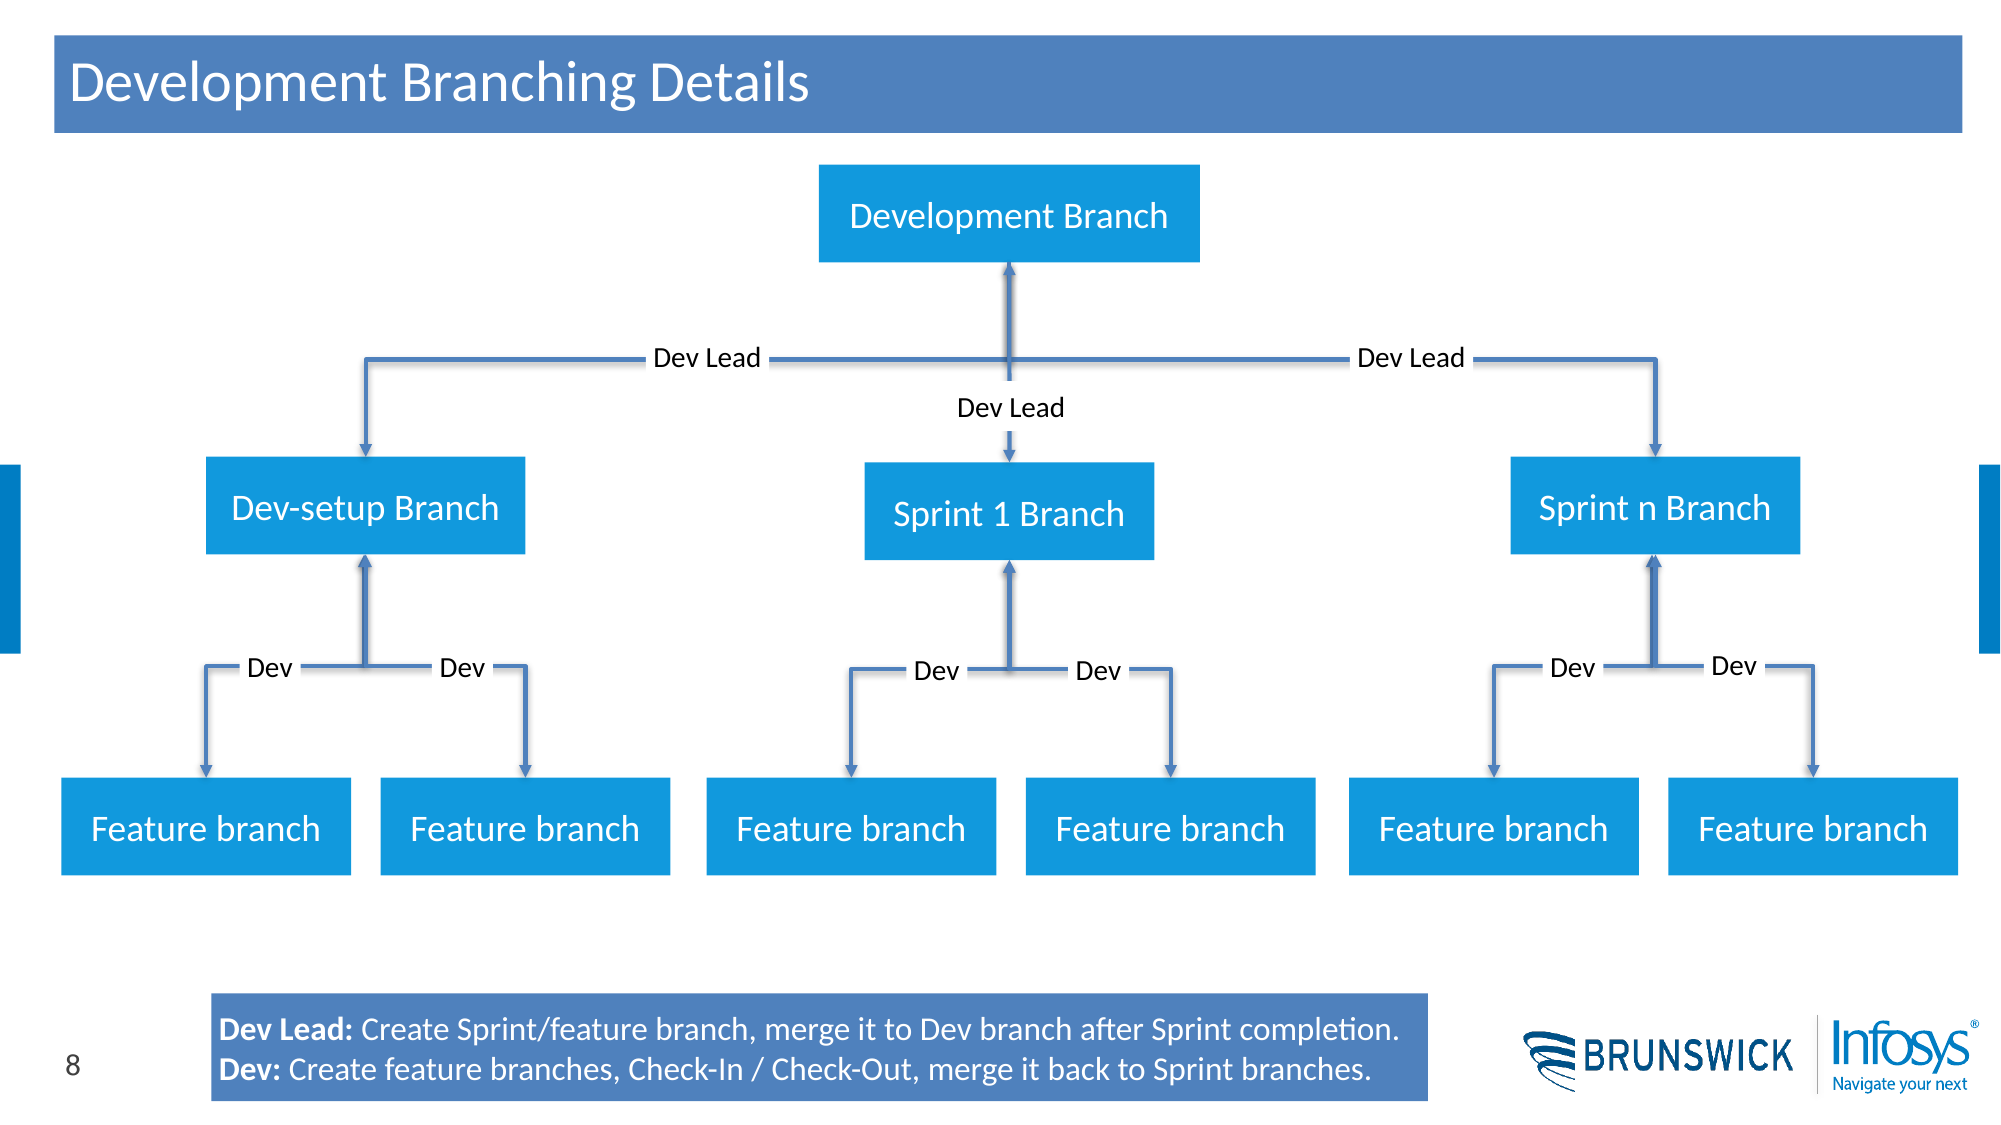

# Development Branching Details
Development Branch
Dev Lead
Dev Lead
Dev Lead
Dev-setup Branch
Sprint n Branch
Sprint 1 Branch
Dev
Dev
Dev
Dev
Dev
Dev
Feature branch
Feature branch
Feature branch
Feature branch
Feature branch
Feature branch
Dev Lead: Create Sprint/feature branch, merge it to Dev branch after Sprint completion.
Dev: Create feature branches, Check-In / Check-Out, merge it back to Sprint branches.
8